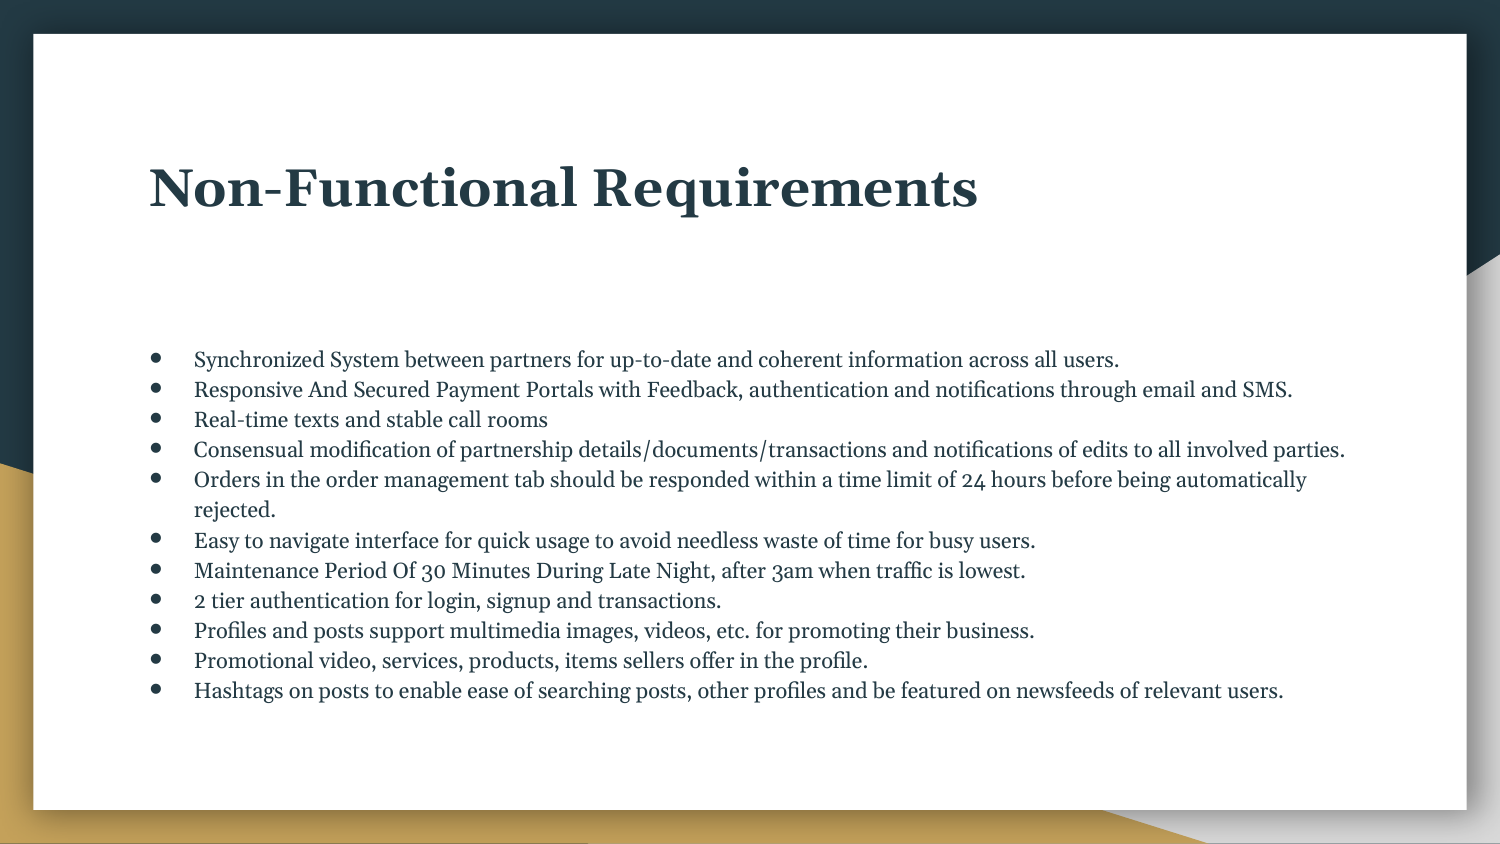

# Non-Functional Requirements
Synchronized System between partners for up-to-date and coherent information across all users.
Responsive And Secured Payment Portals with Feedback, authentication and notifications through email and SMS.
Real-time texts and stable call rooms
Consensual modification of partnership details/documents/transactions and notifications of edits to all involved parties.
Orders in the order management tab should be responded within a time limit of 24 hours before being automatically rejected.
Easy to navigate interface for quick usage to avoid needless waste of time for busy users.
Maintenance Period Of 30 Minutes During Late Night, after 3am when traffic is lowest.
2 tier authentication for login, signup and transactions.
Profiles and posts support multimedia images, videos, etc. for promoting their business.
Promotional video, services, products, items sellers offer in the profile.
Hashtags on posts to enable ease of searching posts, other profiles and be featured on newsfeeds of relevant users.